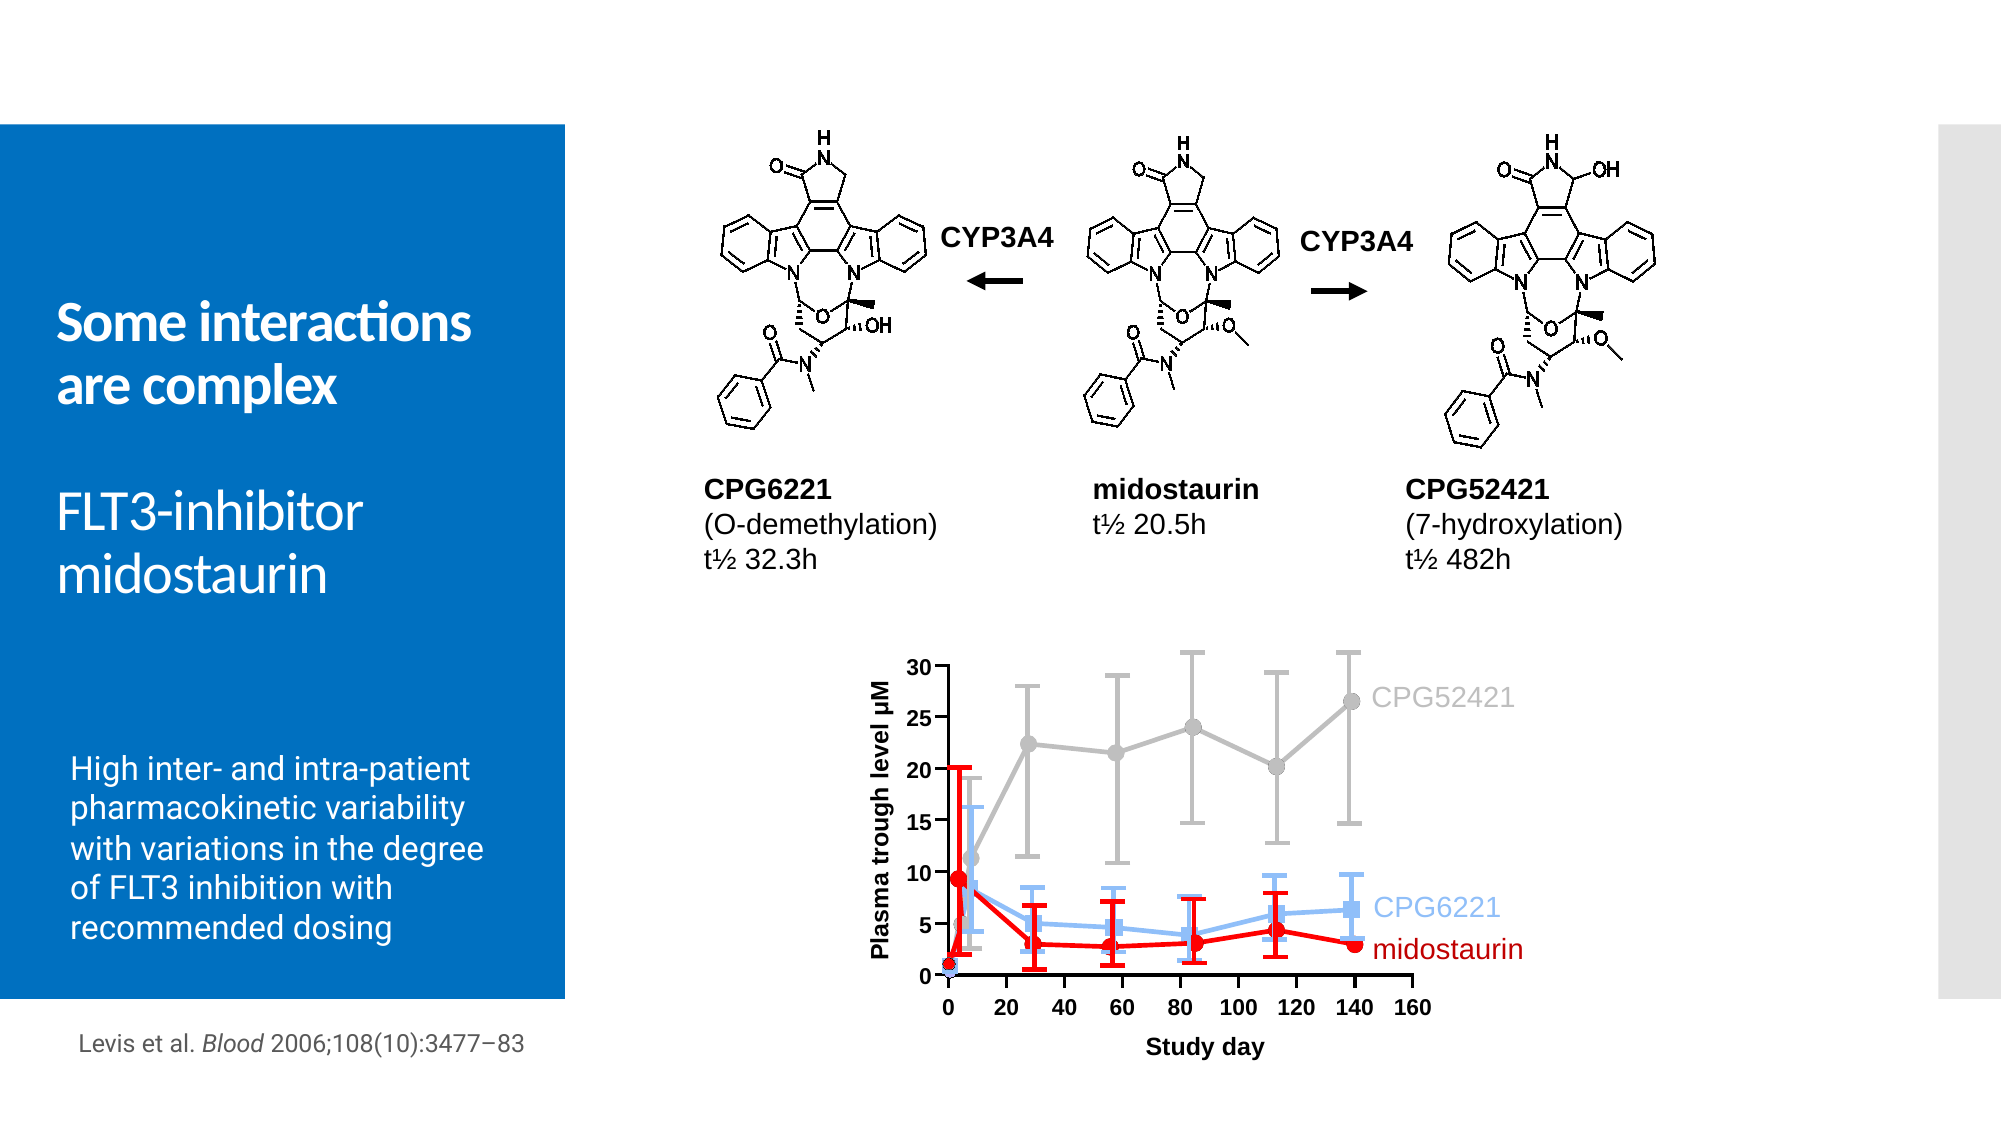

# Some interactions are complex FLT3-inhibitor midostaurin

CYP3A4

CYP3A4

CPG6221
(O-demethylation)
t½ 32.3h
midostaurin
t½ 20.5h

CPG52421
(7-hydroxylation)
t½ 482h

30

CPG52421

25

High inter- and intra-patient pharmacokinetic variability with variations in the degree of FLT3 inhibition with recommended dosing

20

Plasma trough level μM
15

10

CPG6221

5

midostaurin

0

0
20
40
60
80
100
120
140
160
Levis et al. Blood 2006;108(10):3477–83
Study day